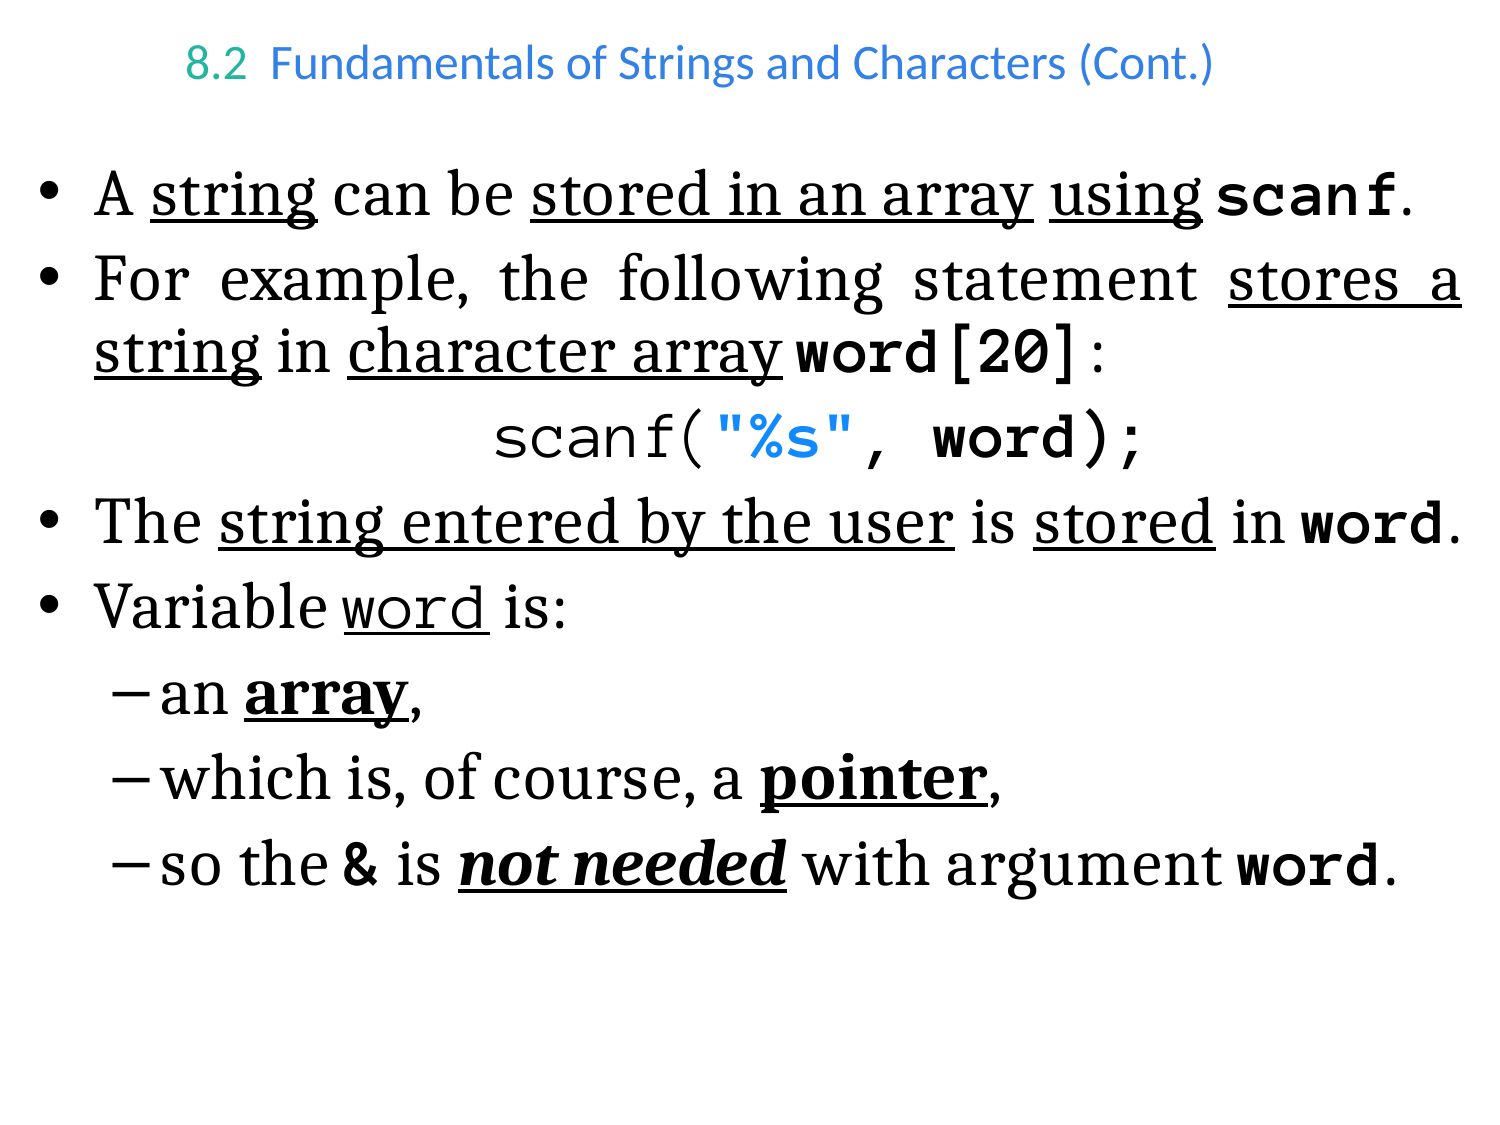

# 8.2  Fundamentals of Strings and Characters (Cont.)
A string can be stored in an array using scanf.
For example, the following statement stores a string in character array word[20]:
scanf("%s", word);
The string entered by the user is stored in word.
Variable word is:
an array,
which is, of course, a pointer,
so the & is not needed with argument word.